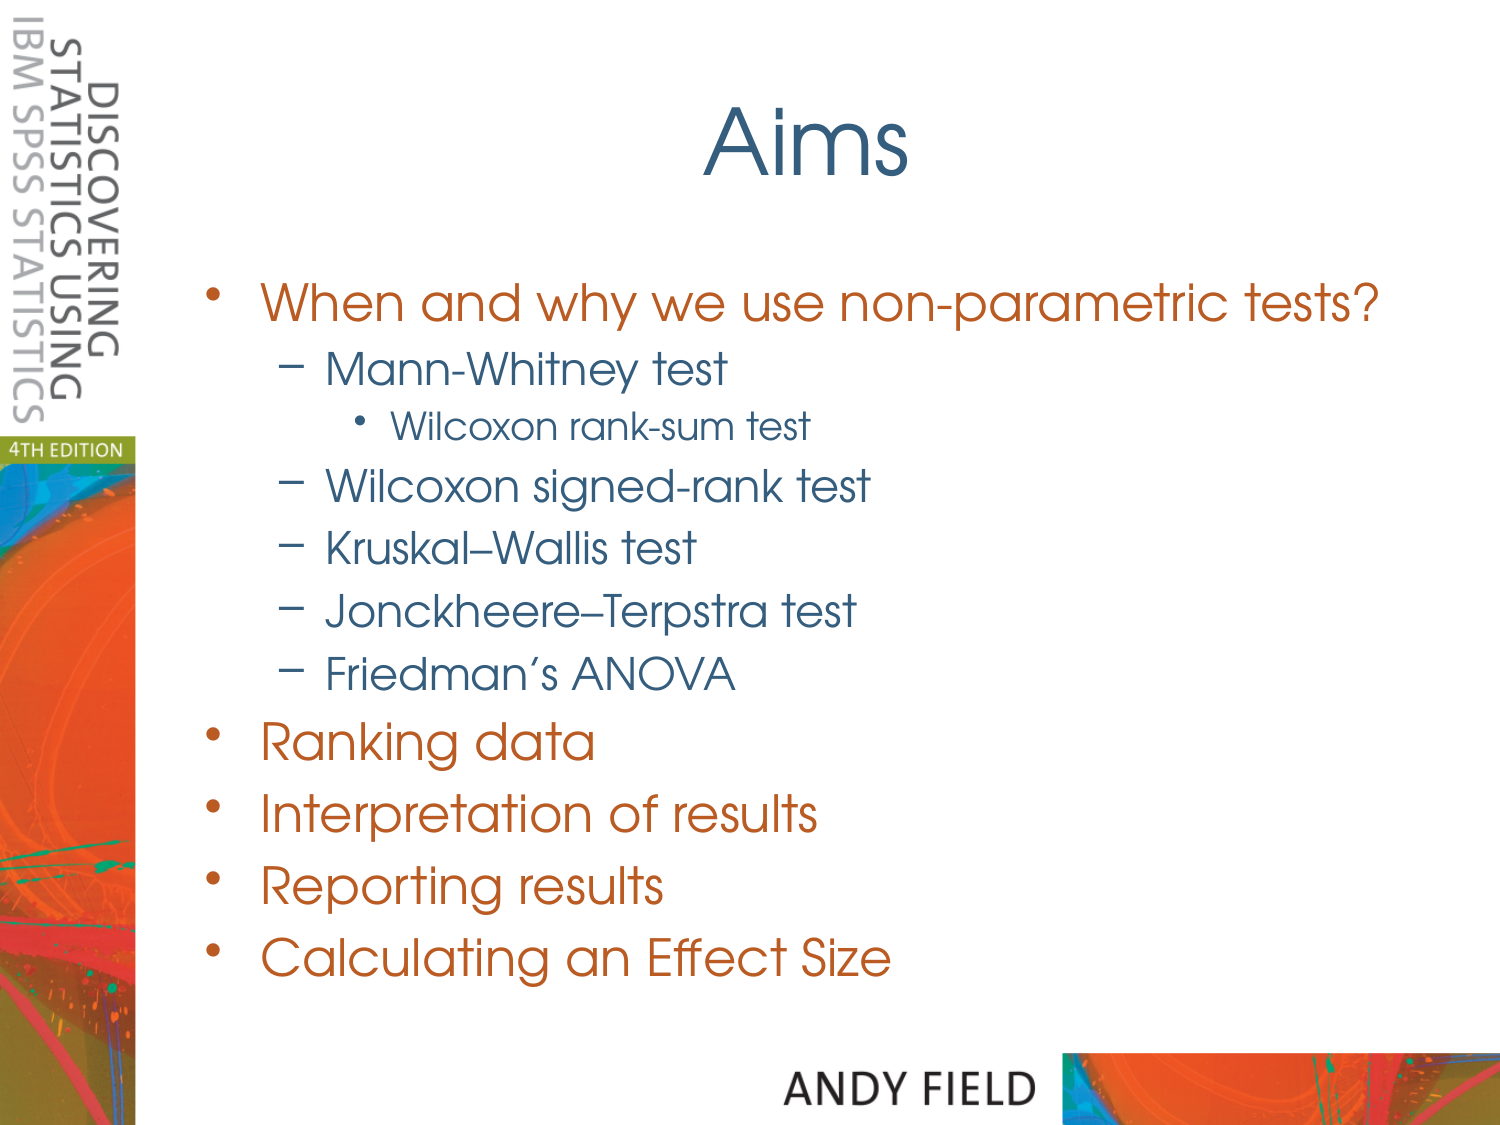

# Aims
When and why we use non-parametric tests?
Mann-Whitney test
Wilcoxon rank-sum test
Wilcoxon signed-rank test
Kruskal–Wallis test
Jonckheere–Terpstra test
Friedman’s ANOVA
Ranking data
Interpretation of results
Reporting results
Calculating an Effect Size